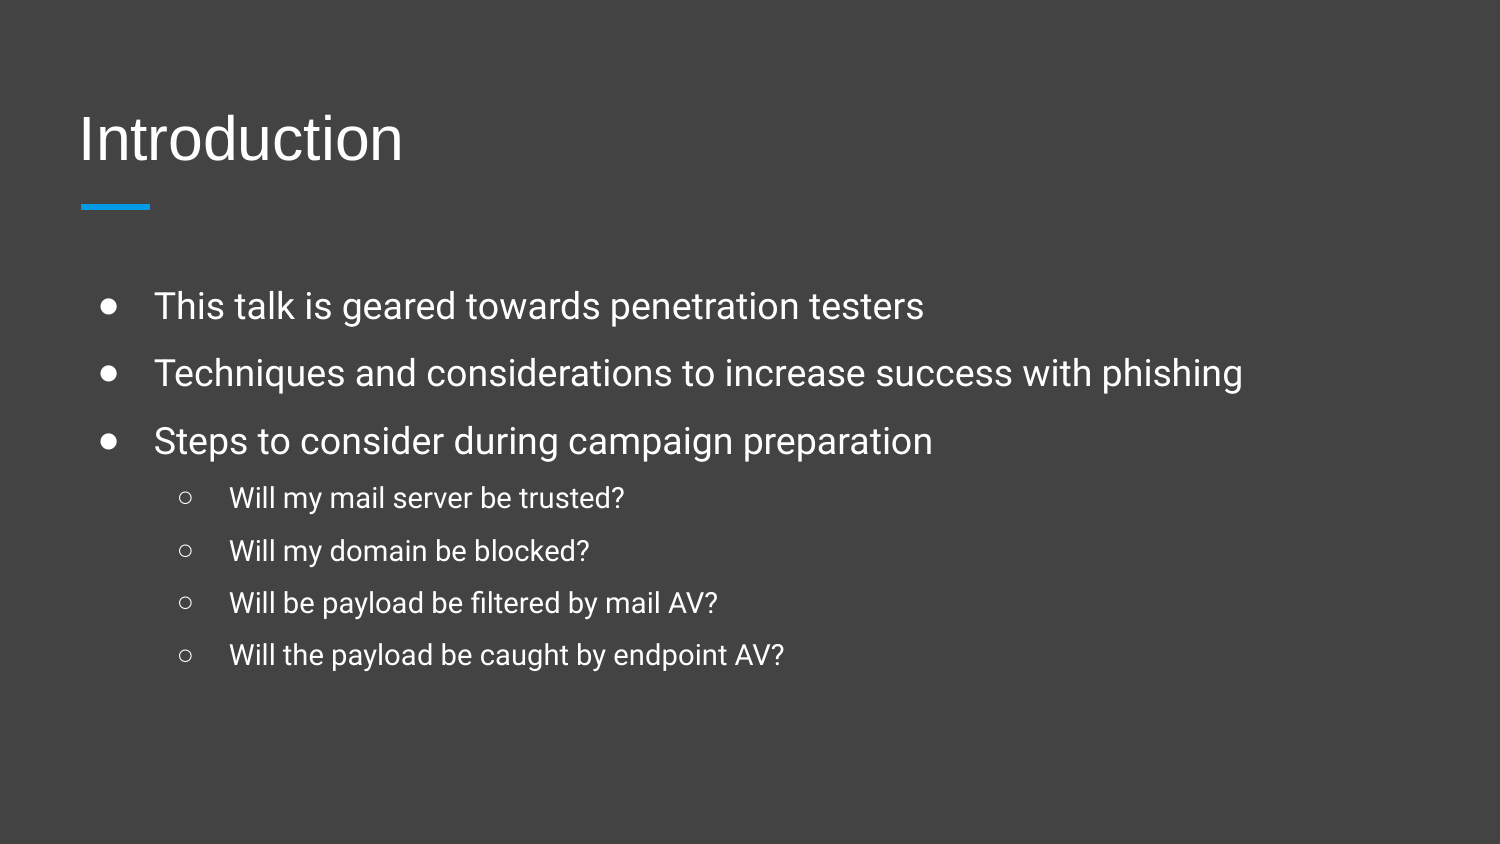

# Introduction
This talk is geared towards penetration testers
Techniques and considerations to increase success with phishing
Steps to consider during campaign preparation
Will my mail server be trusted?
Will my domain be blocked?
Will be payload be filtered by mail AV?
Will the payload be caught by endpoint AV?